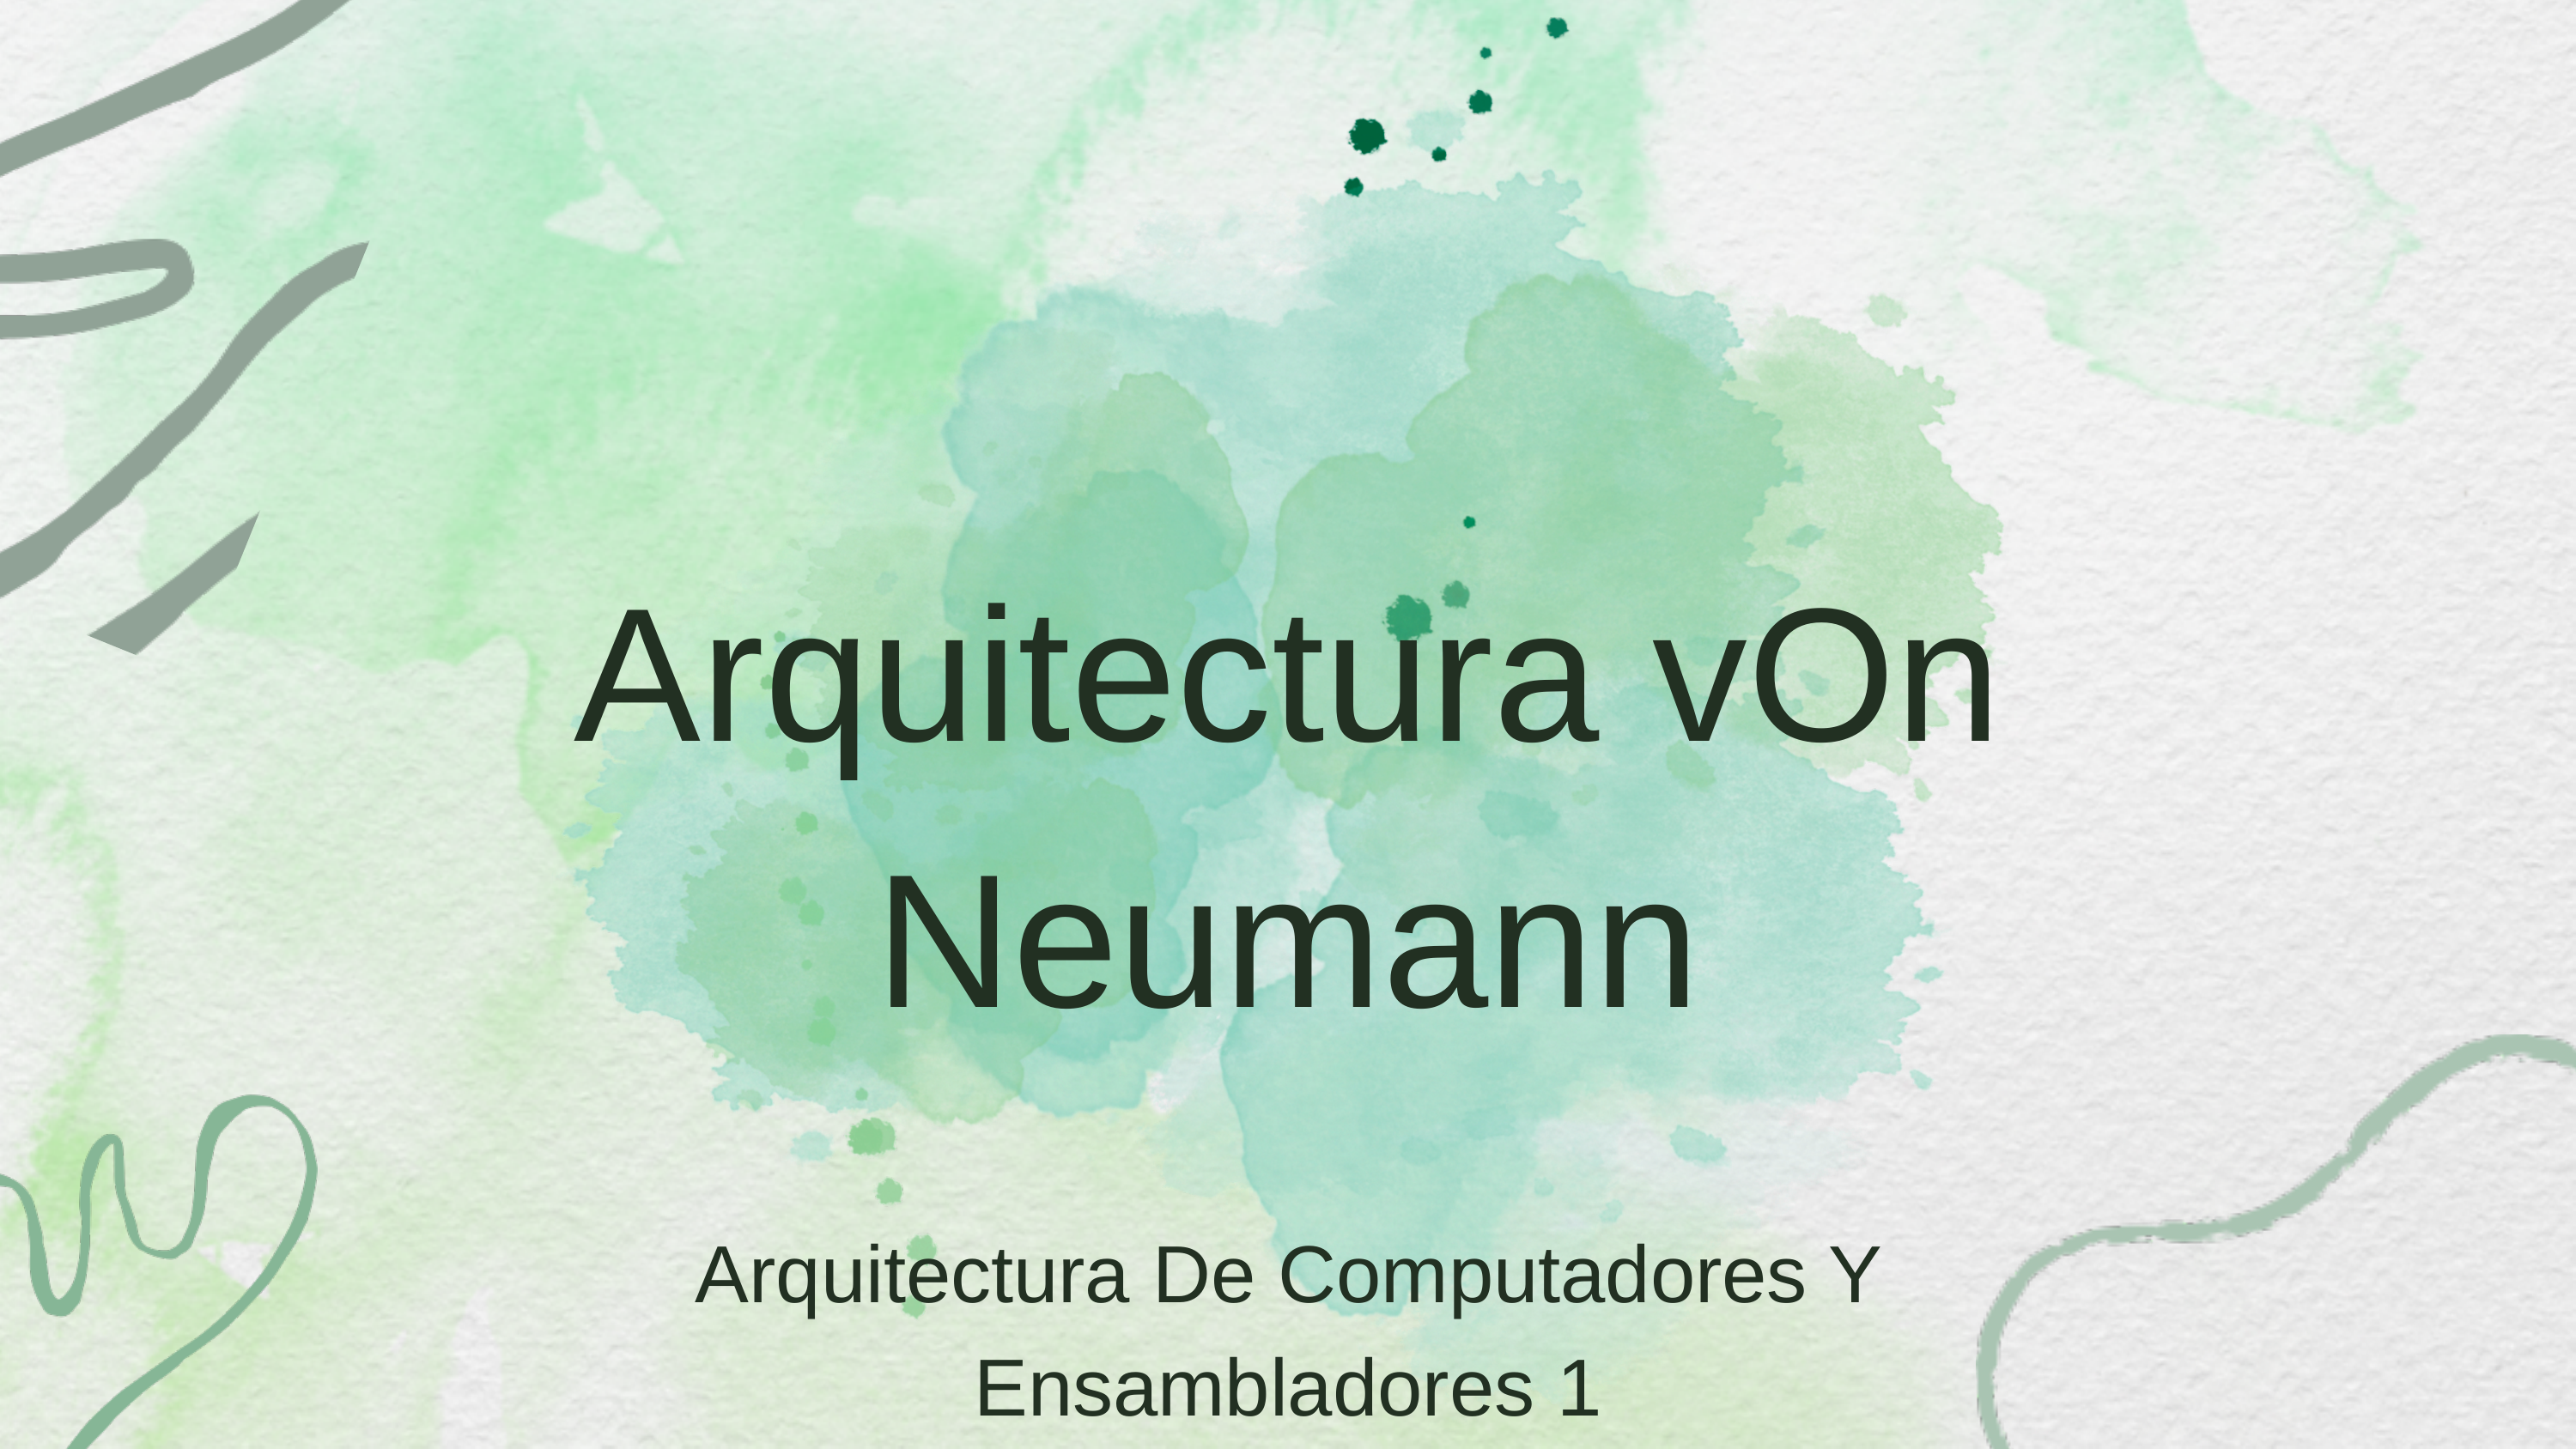

Arquitectura vOn Neumann

Arquitectura De Computadores Y Ensambladores 1